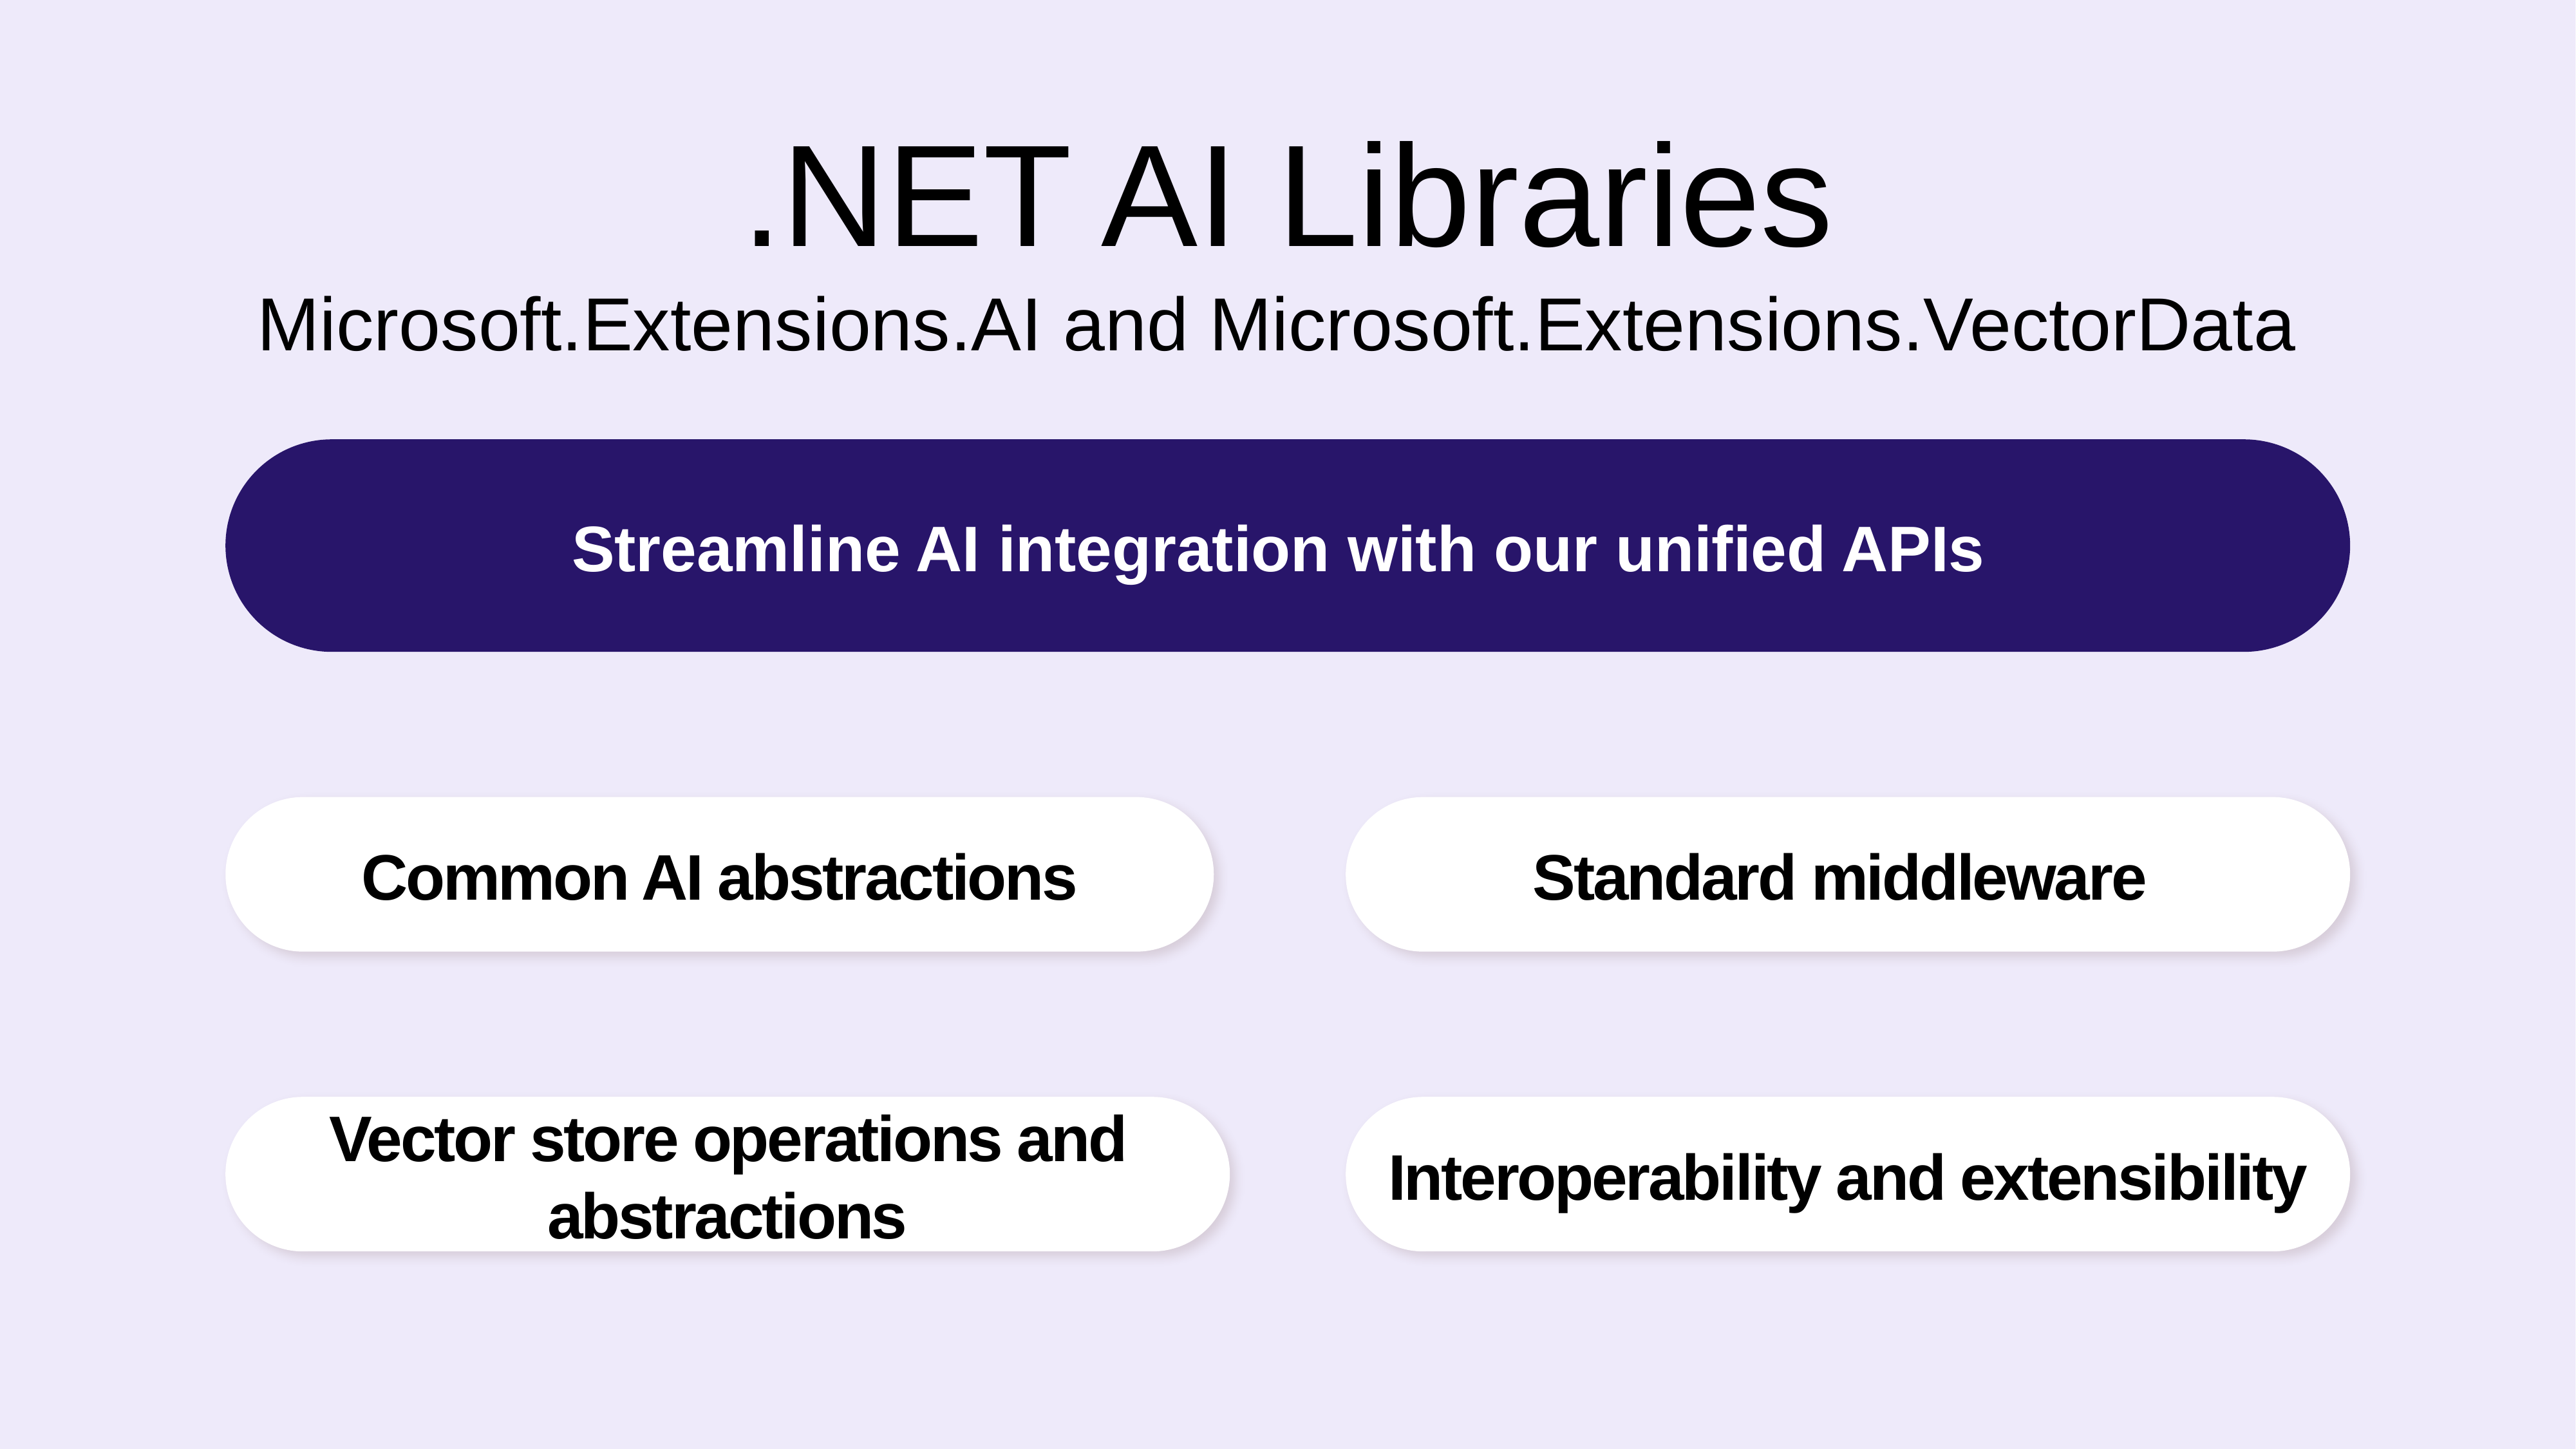

# .NET AI Libraries Microsoft.Extensions.AI and Microsoft.Extensions.VectorData
Streamline AI integration with our unified APIs
Common AI abstractions
Standard middleware
Vector store operations and abstractions
Interoperability and extensibility